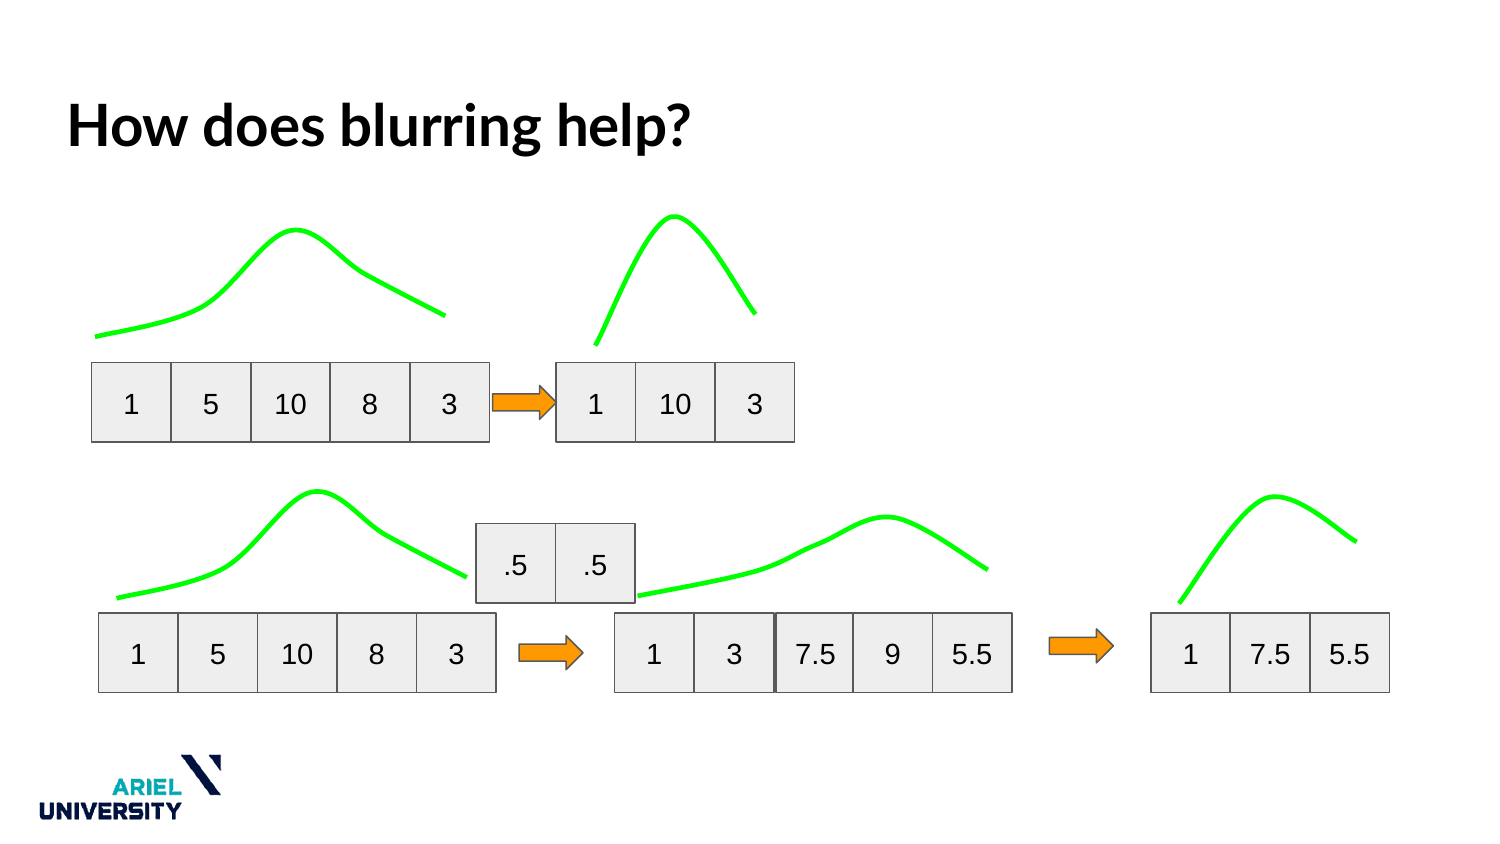

# How does blurring help?

1
5
10
8
3
1
10
3

.5
.5
1
3
7.5
9
5.5
1
7.5
5.5
1
5
10
8
3